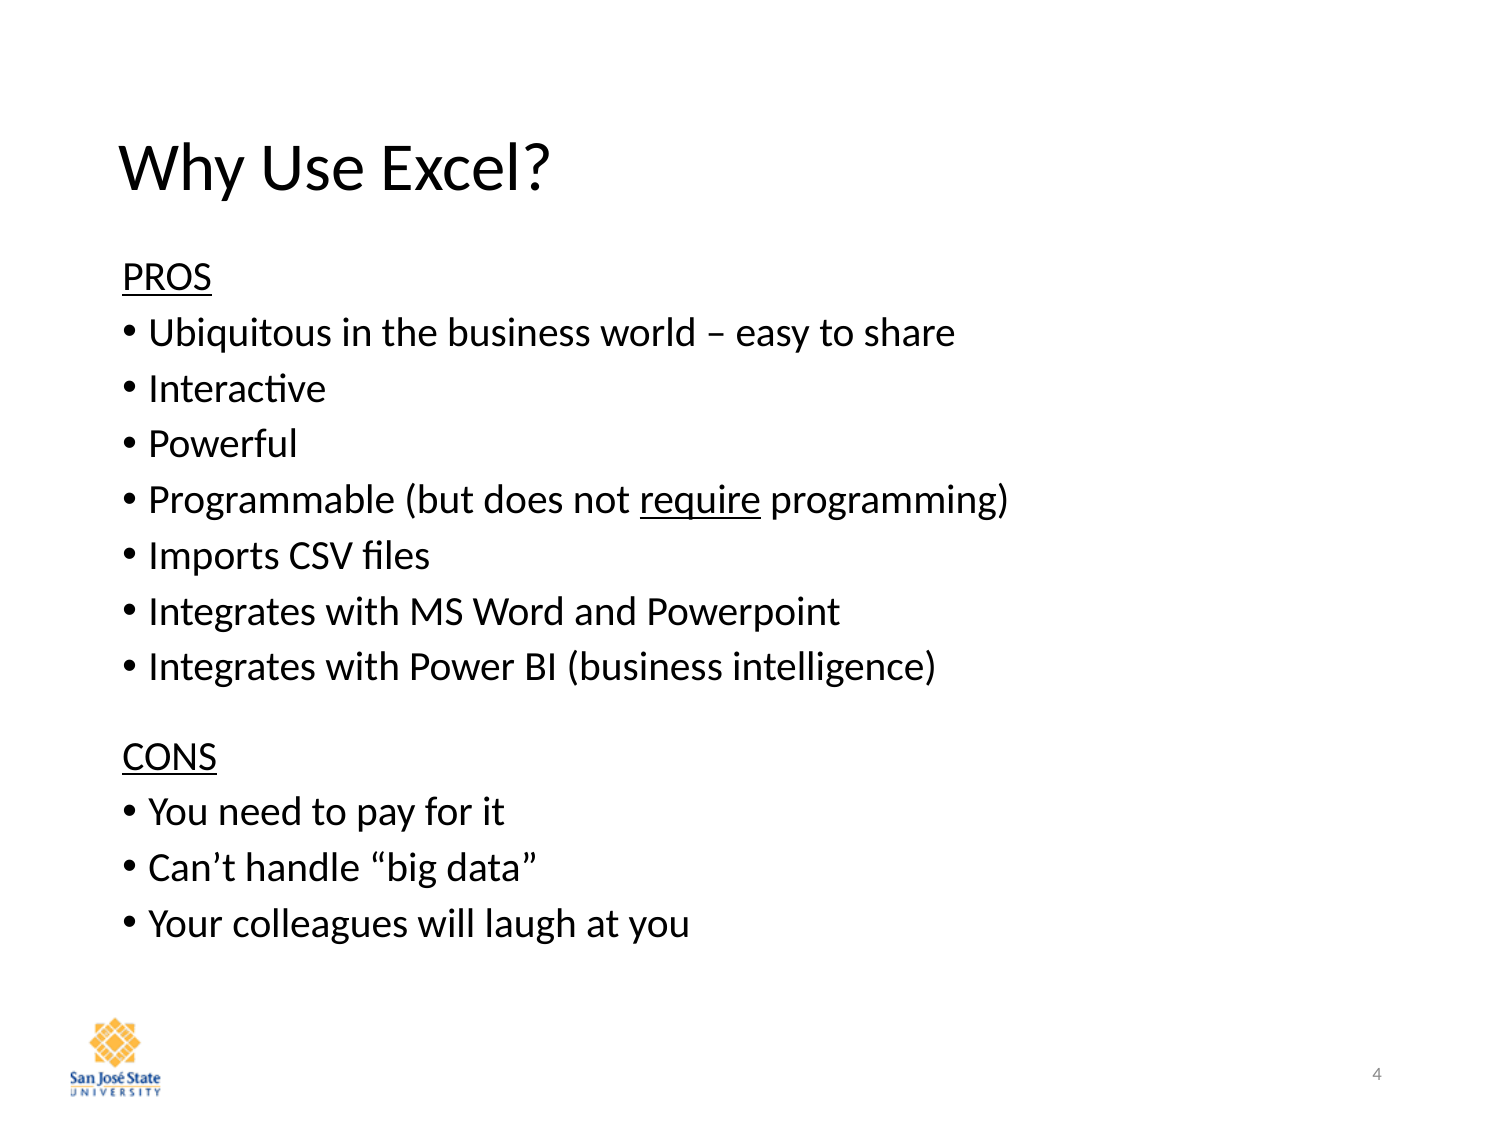

# Why Use Excel?
PROS
Ubiquitous in the business world – easy to share
Interactive
Powerful
Programmable (but does not require programming)
Imports CSV files
Integrates with MS Word and Powerpoint
Integrates with Power BI (business intelligence)

CONS
You need to pay for it
Can’t handle “big data”
Your colleagues will laugh at you

4